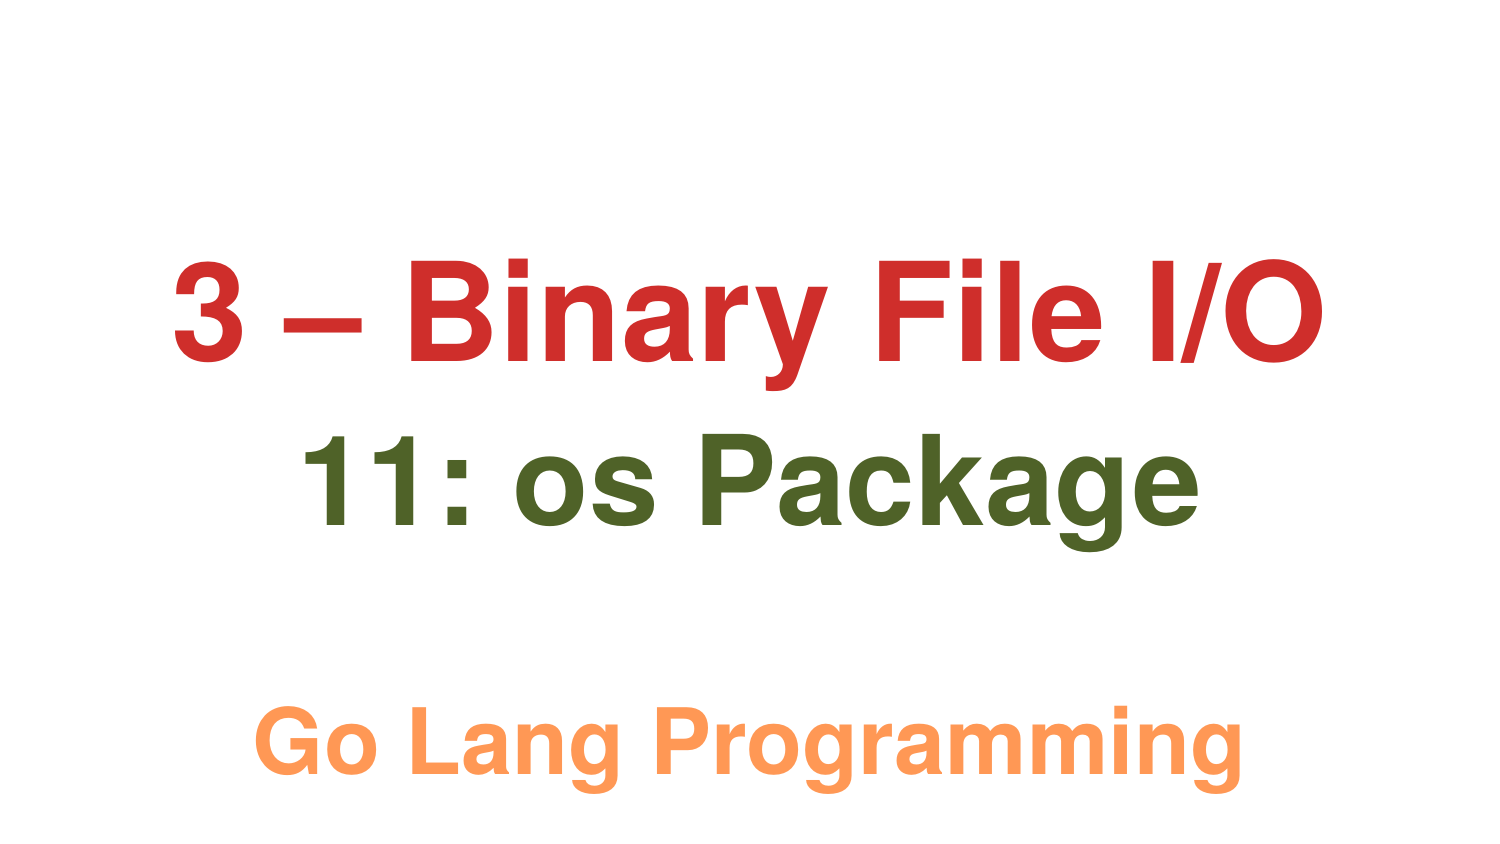

3 – Binary File I/O
11: os Package
Go Lang Programming